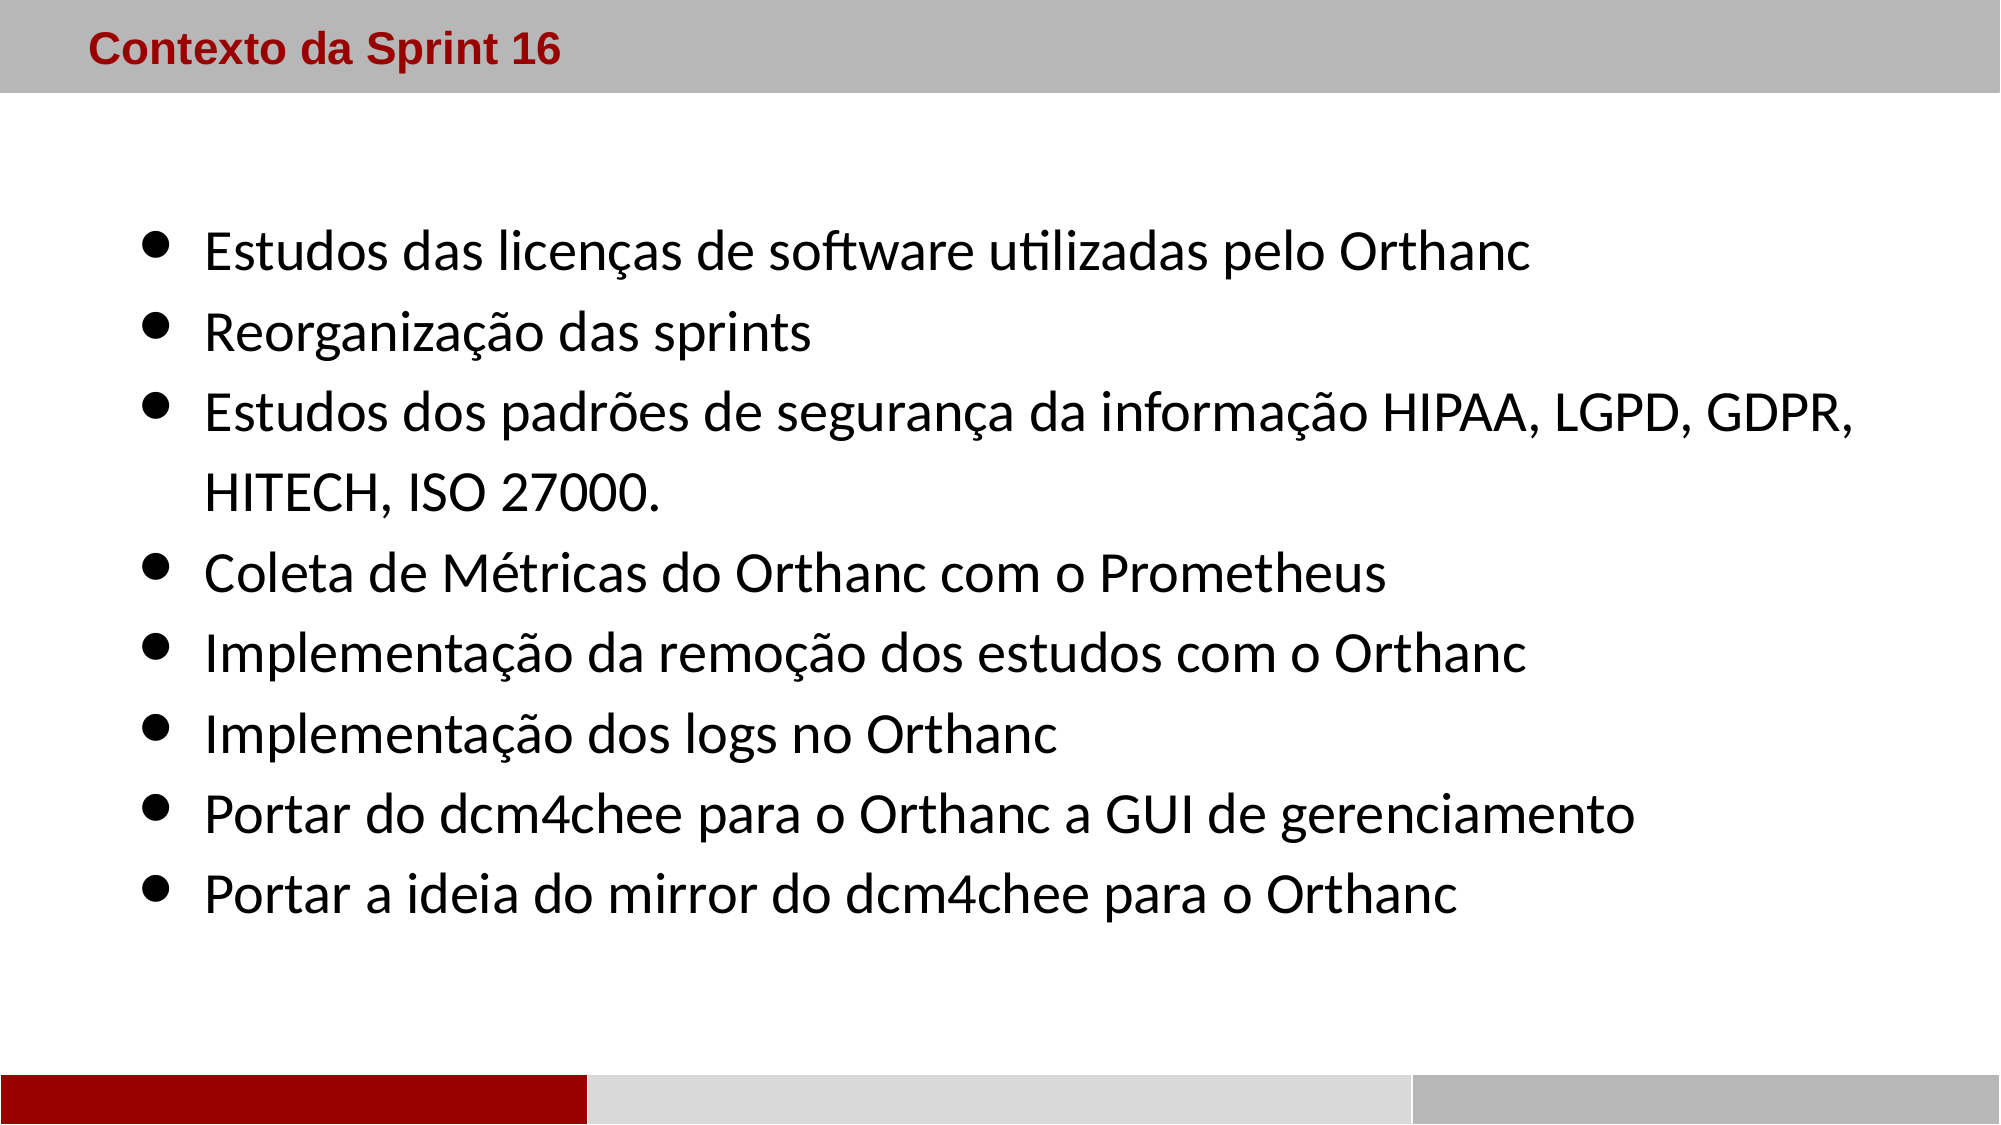

Contexto da Sprint 16
Estudos das licenças de software utilizadas pelo Orthanc
Reorganização das sprints
Estudos dos padrões de segurança da informação HIPAA, LGPD, GDPR, HITECH, ISO 27000.
Coleta de Métricas do Orthanc com o Prometheus
Implementação da remoção dos estudos com o Orthanc
Implementação dos logs no Orthanc
Portar do dcm4chee para o Orthanc a GUI de gerenciamento
Portar a ideia do mirror do dcm4chee para o Orthanc